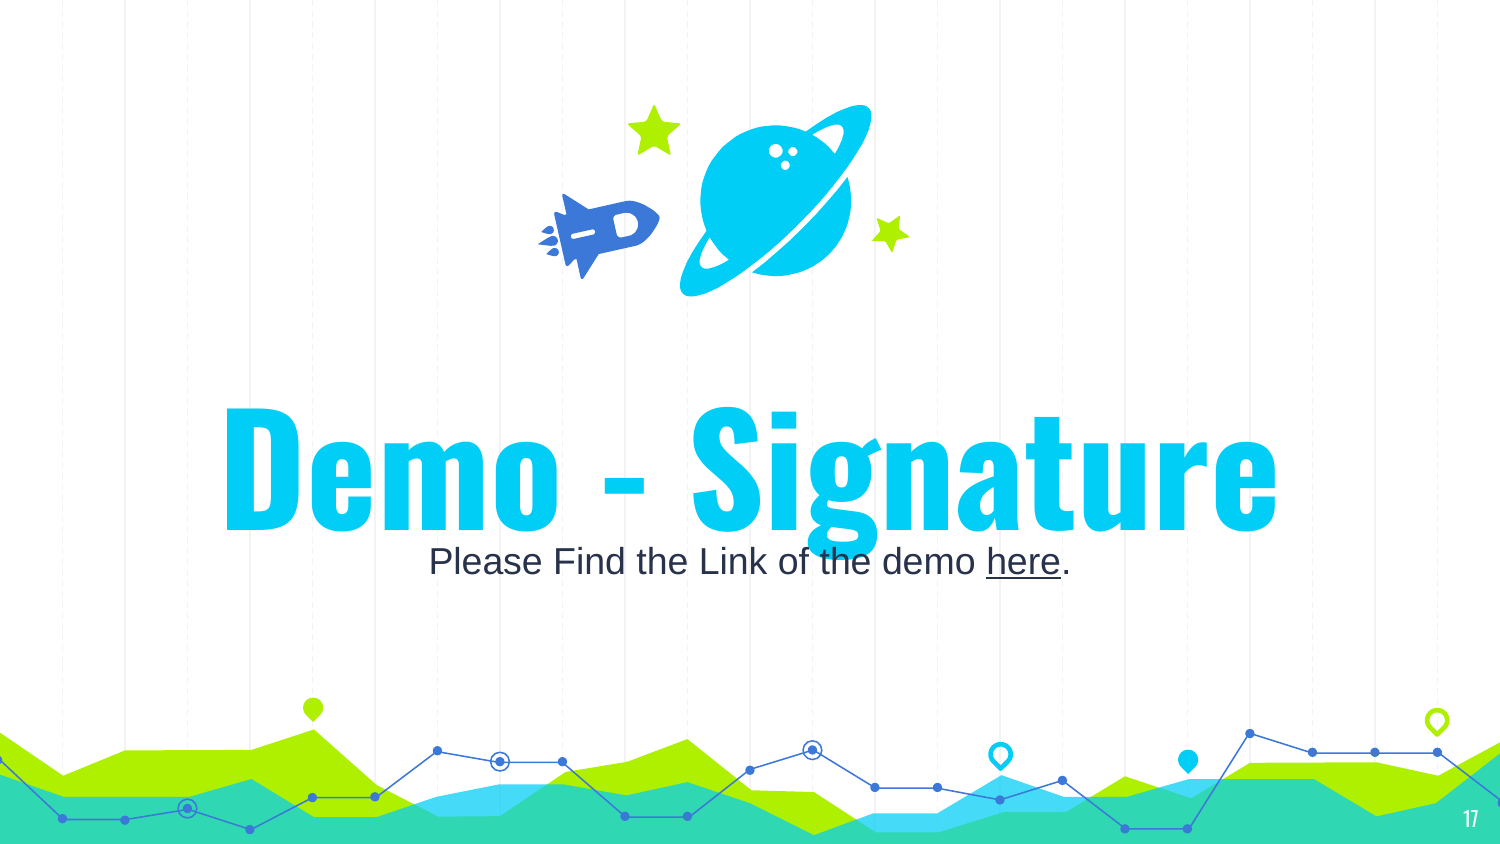

Demo - Signature
Please Find the Link of the demo here.
17